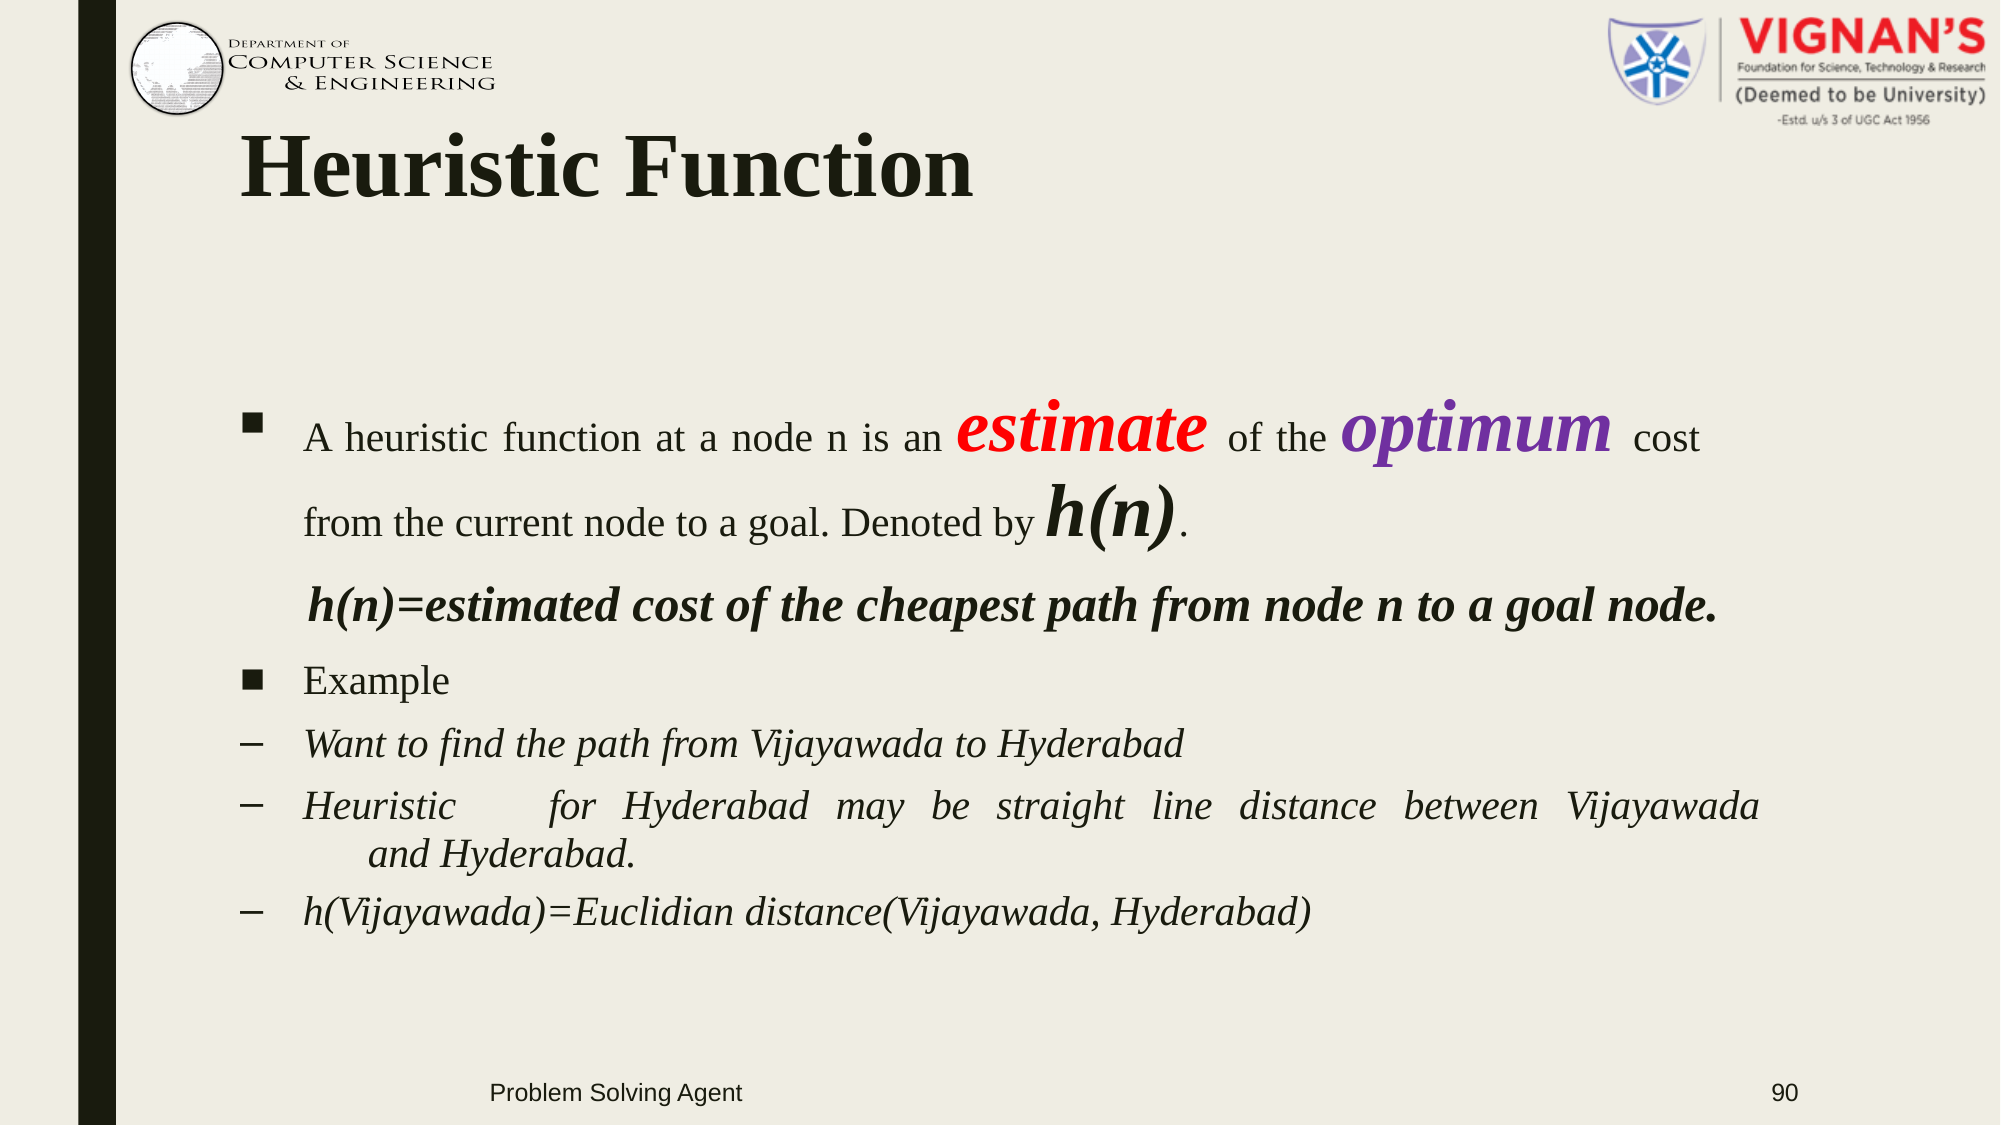

# Heuristic Function
A heuristic function at a node n is an estimate of the optimum cost from the current node to a goal. Denoted by h(n).
h(n)=estimated cost of the cheapest path from node n to a goal node.
Example
Want to find the path from Vijayawada to Hyderabad
Heuristic	for	Hyderabad	may	be	straight	line	distance	between	Vijayawada	and Hyderabad.
h(Vijayawada)=Euclidian distance(Vijayawada, Hyderabad)
Problem Solving Agent
90